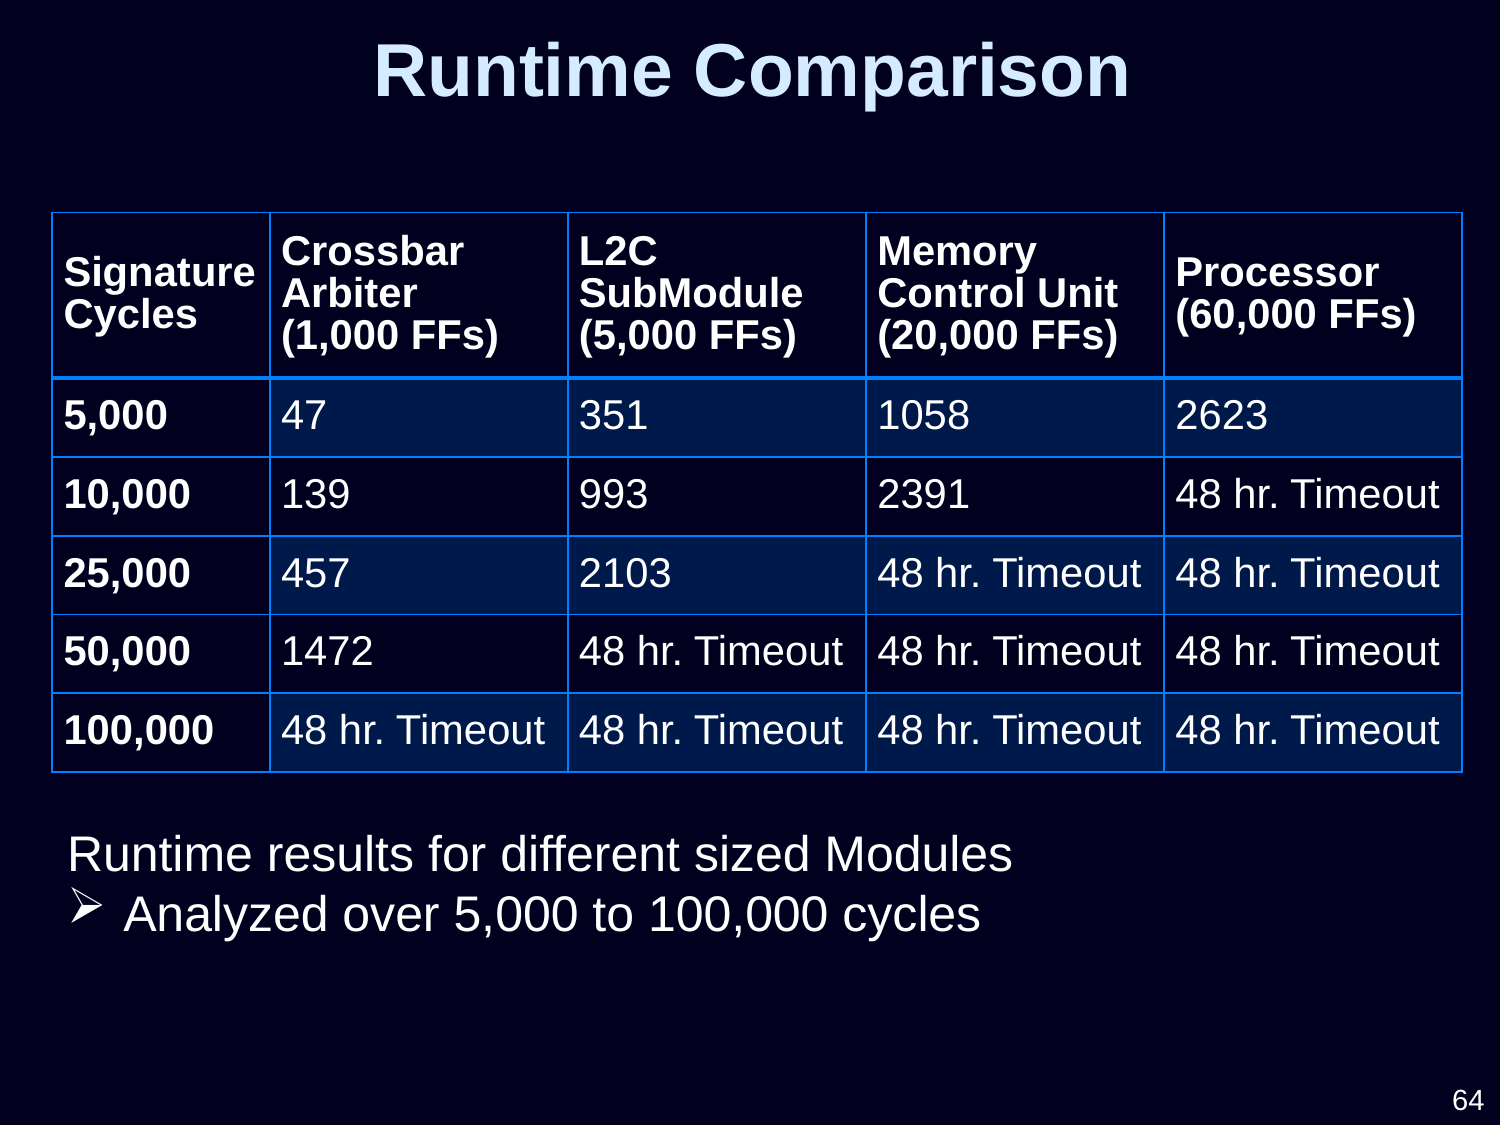

Runtime Comparison
| Signature Cycles | Crossbar Arbiter (1,000 FFs) | L2C SubModule (5,000 FFs) | Memory Control Unit (20,000 FFs) | Processor (60,000 FFs) |
| --- | --- | --- | --- | --- |
| 5,000 | 47 | 351 | 1058 | 2623 |
| 10,000 | 139 | 993 | 2391 | 48 hr. Timeout |
| 25,000 | 457 | 2103 | 48 hr. Timeout | 48 hr. Timeout |
| 50,000 | 1472 | 48 hr. Timeout | 48 hr. Timeout | 48 hr. Timeout |
| 100,000 | 48 hr. Timeout | 48 hr. Timeout | 48 hr. Timeout | 48 hr. Timeout |
Runtime results for different sized Modules
Analyzed over 5,000 to 100,000 cycles
64